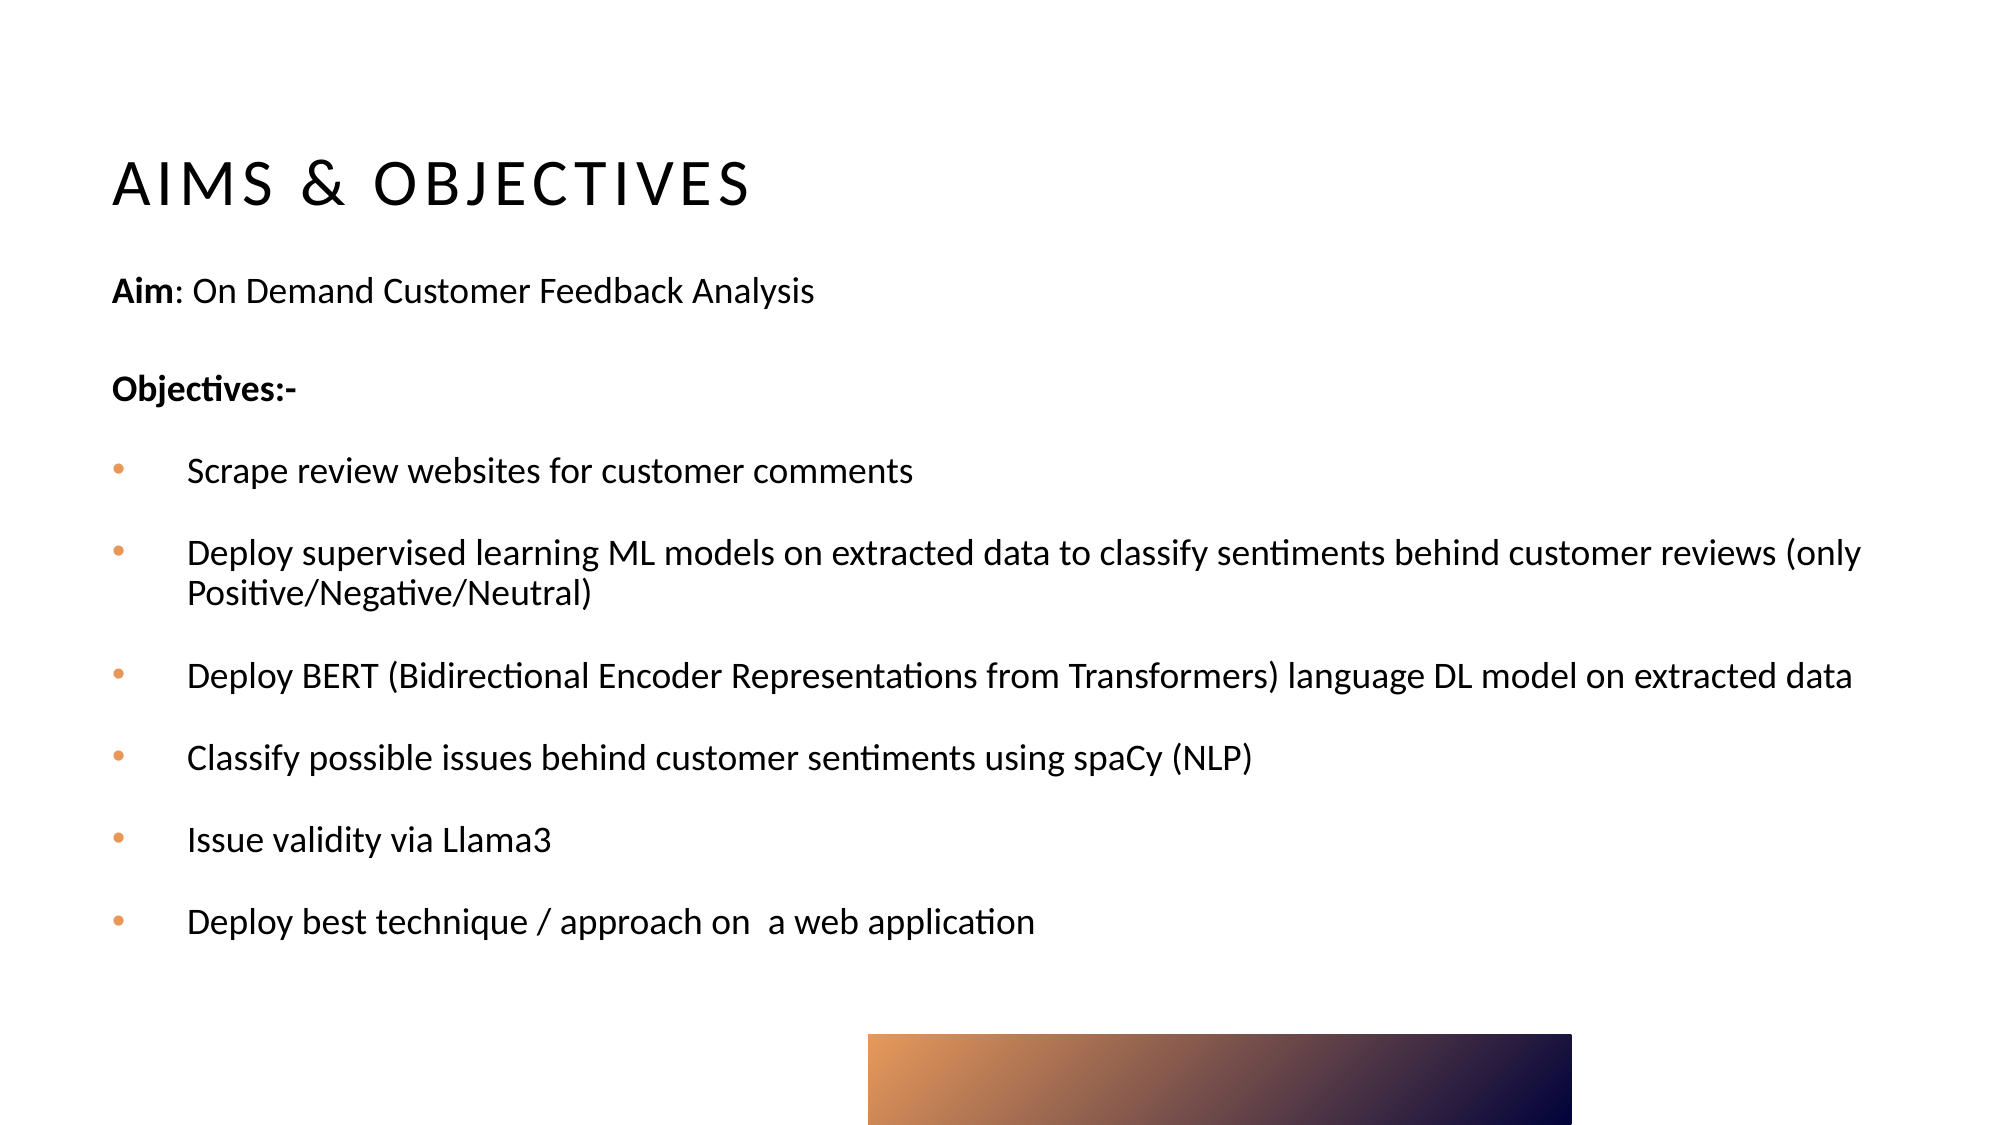

# AIMS & objectives
Aim: On Demand Customer Feedback Analysis
Objectives:-
Scrape review websites for customer comments
Deploy supervised learning ML models on extracted data to classify sentiments behind customer reviews (only Positive/Negative/Neutral)
Deploy BERT (Bidirectional Encoder Representations from Transformers) language DL model on extracted data
Classify possible issues behind customer sentiments using spaCy (NLP)
Issue validity via Llama3
Deploy best technique / approach on  a web application